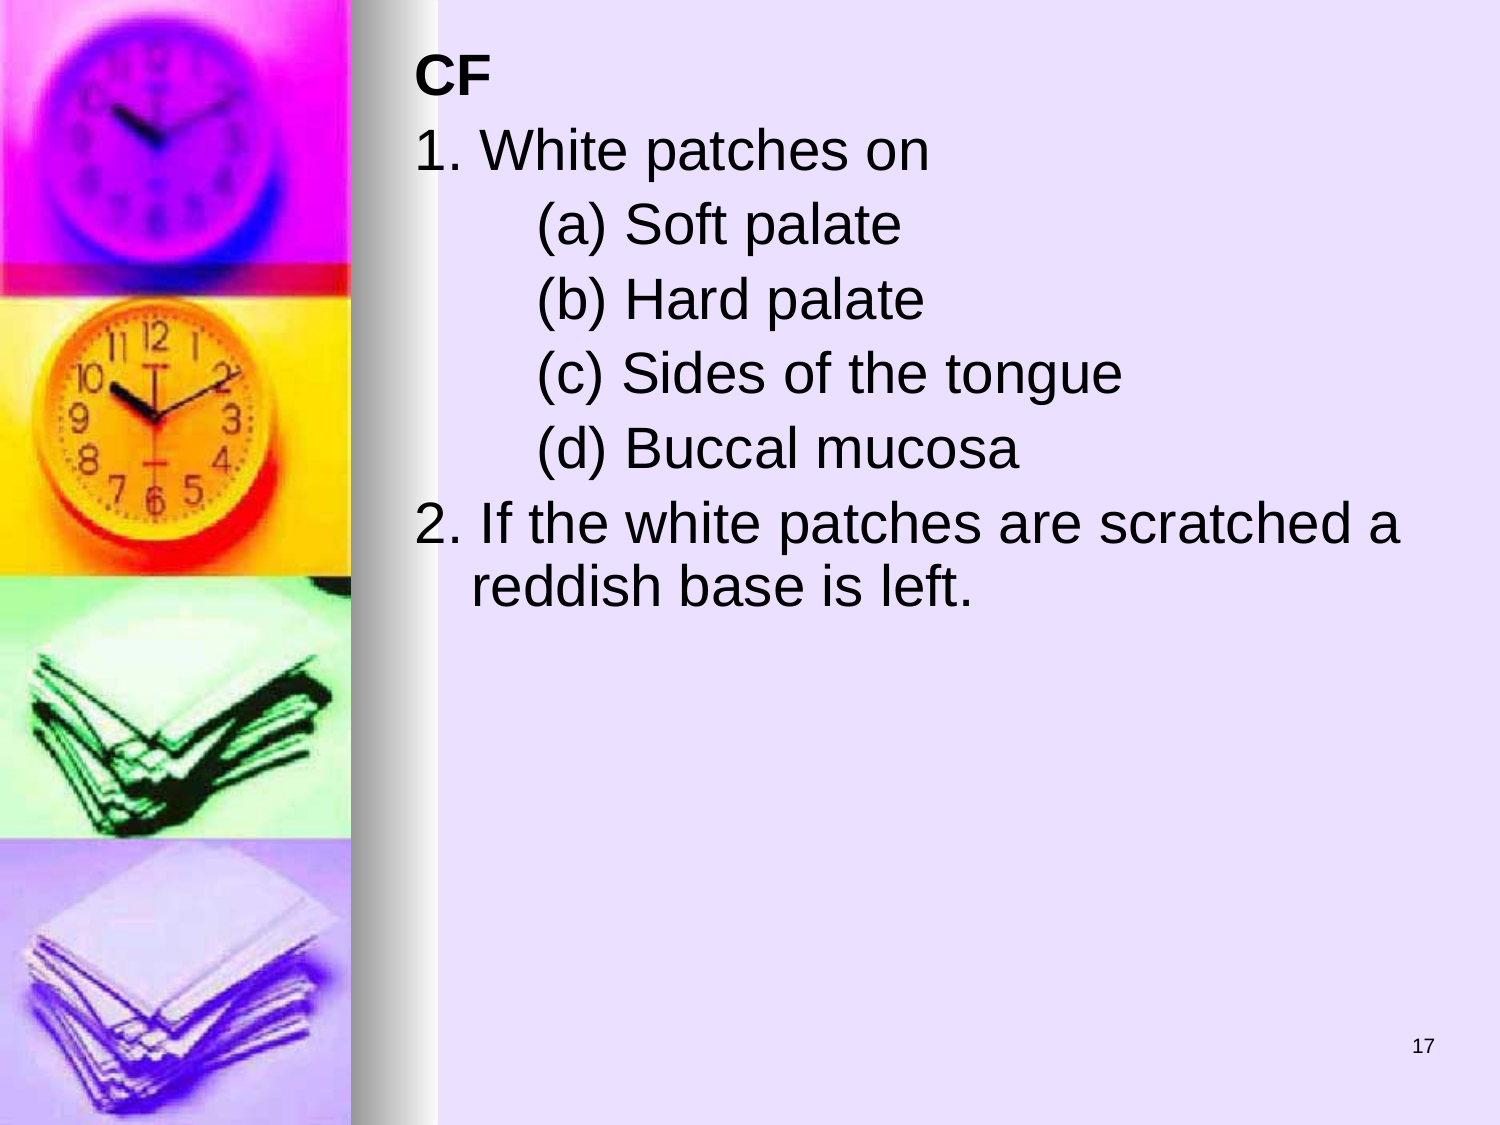

CF
1. White patches on
	(a) Soft palate
	(b) Hard palate
	(c) Sides of the tongue
	(d) Buccal mucosa
2. If the white patches are scratched a reddish base is left.
17